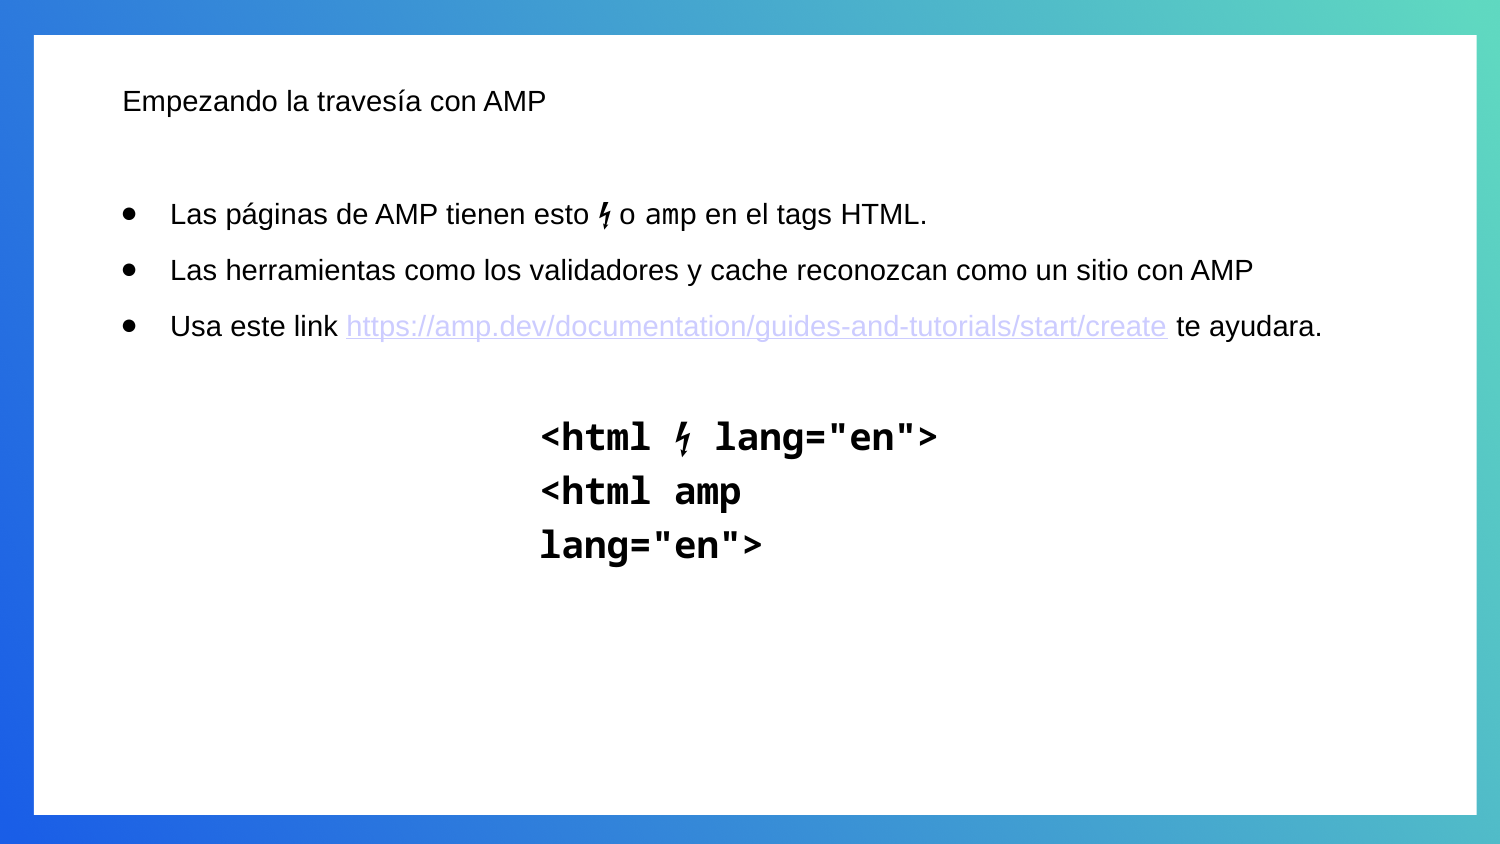

# Empezando la travesía con AMP
Las páginas de AMP tienen esto ⚡ o amp en el tags HTML.
Las herramientas como los validadores y cache reconozcan como un sitio con AMP
Usa este link https://amp.dev/documentation/guides-and-tutorials/start/create te ayudara.

<html ⚡ lang="en">
<html amp lang="en">